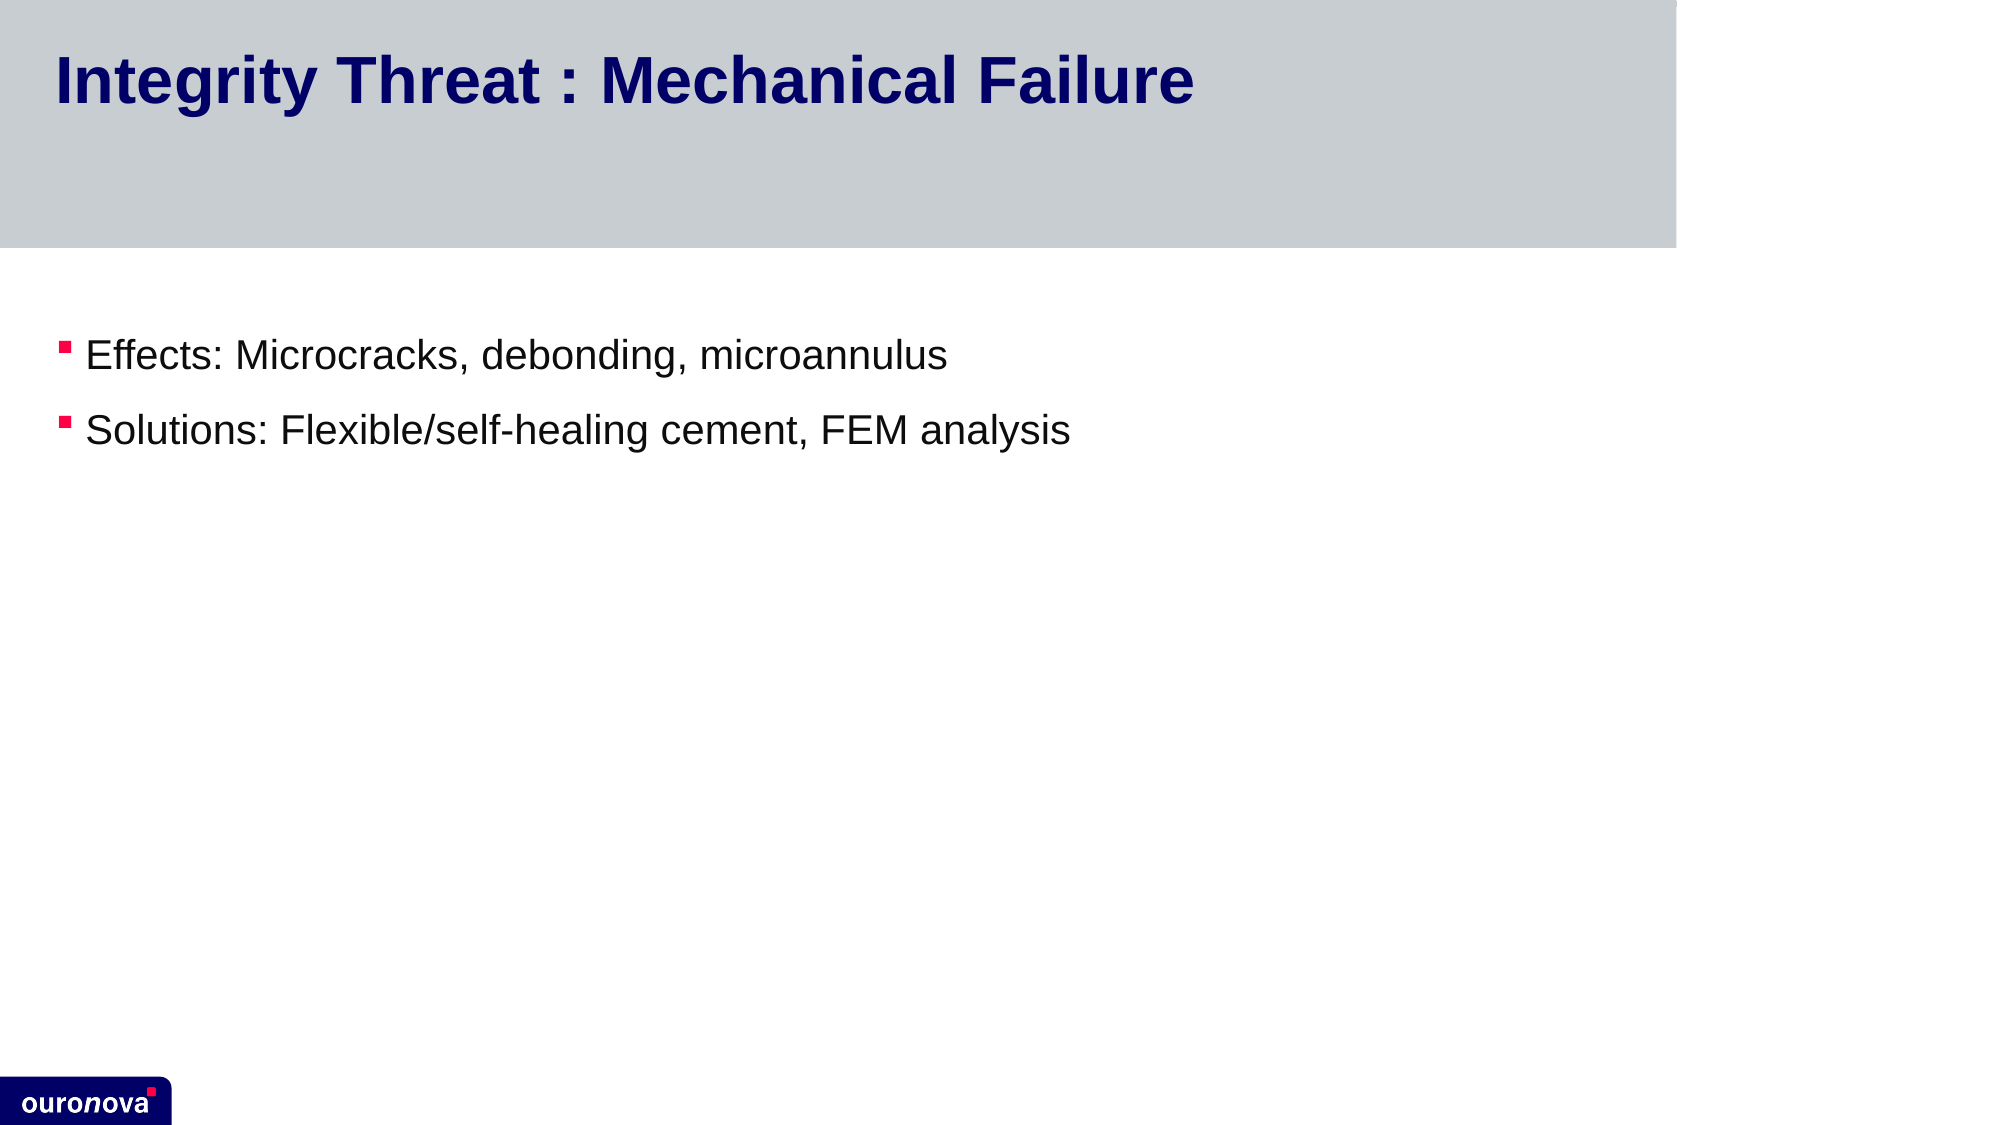

# Integrity Threat : Mechanical Failure
Effects: Microcracks, debonding, microannulus
Solutions: Flexible/self-healing cement, FEM analysis